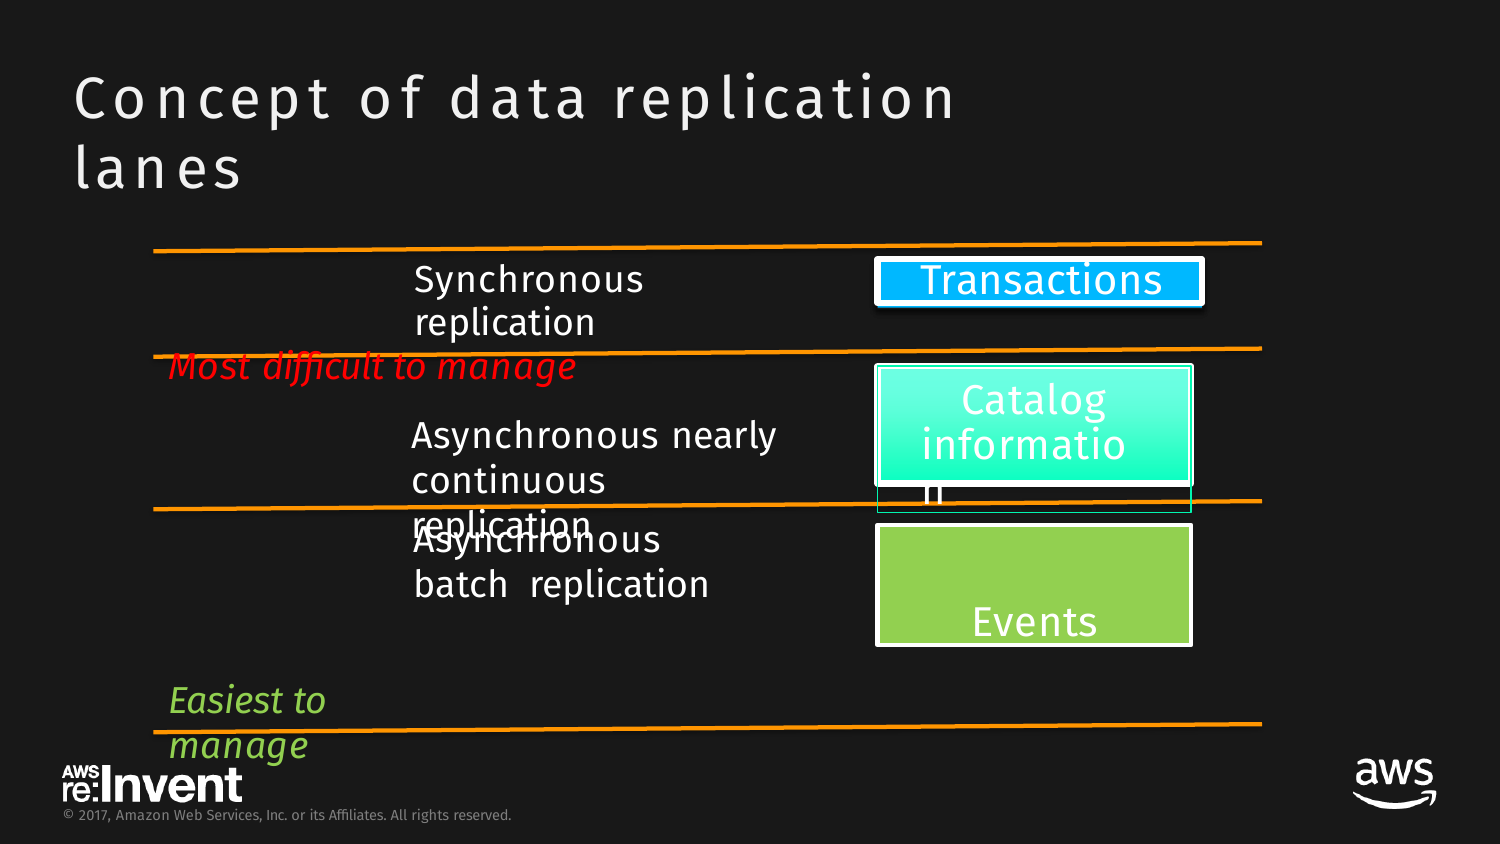

# Concept	of	data	replication	lanes

Synchronous replication
Most difficult to manage
Asynchronous nearly  continuous replication
Transactions

Catalog  information
Asynchronous batch  replication

Events
Easiest to manage
© 2017, Amazon Web Services, Inc. or its Affiliates. All rights reserved.